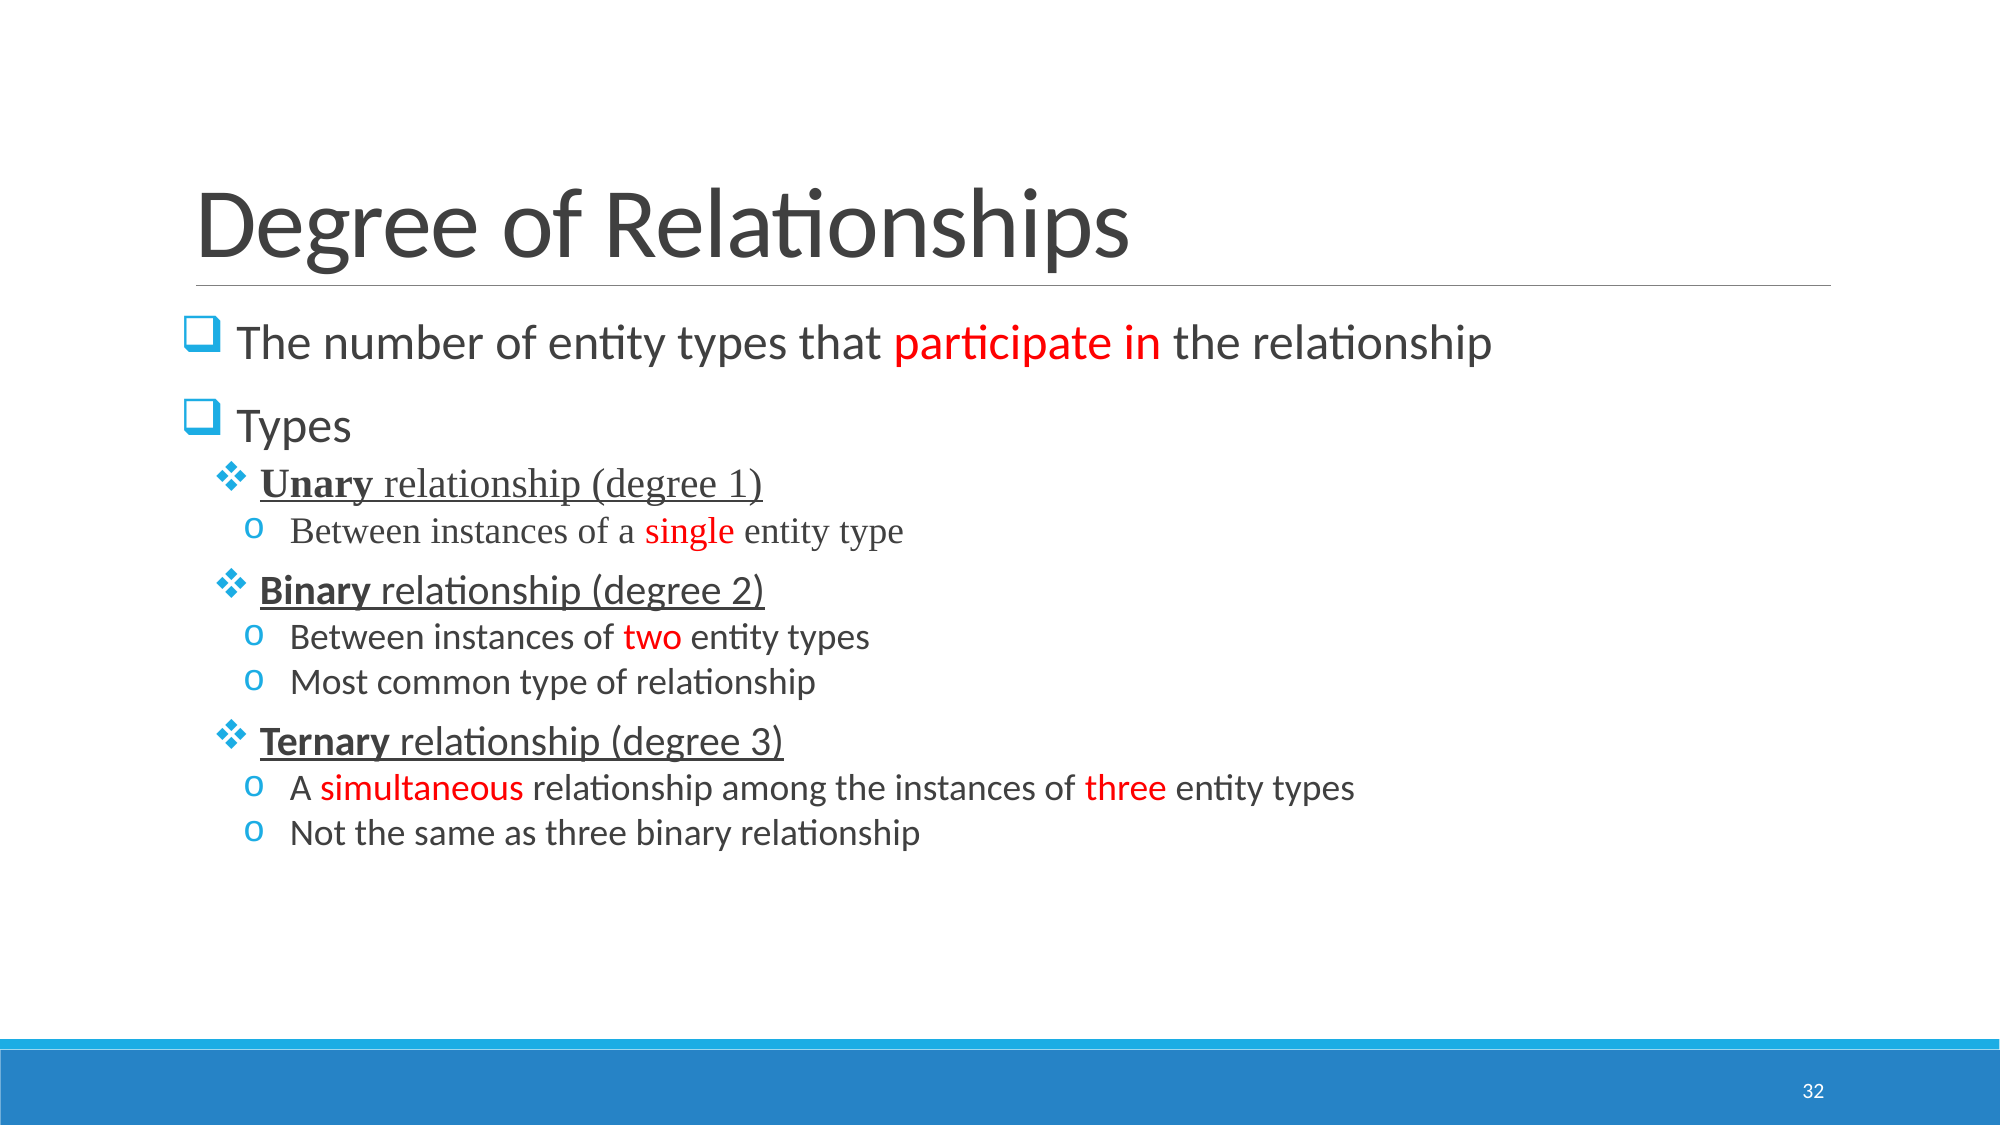

# Degree of Relationships
 The number of entity types that participate in the relationship
 Types
Unary relationship (degree 1)
Between instances of a single entity type
Binary relationship (degree 2)
Between instances of two entity types
Most common type of relationship
Ternary relationship (degree 3)
A simultaneous relationship among the instances of three entity types
Not the same as three binary relationship

32